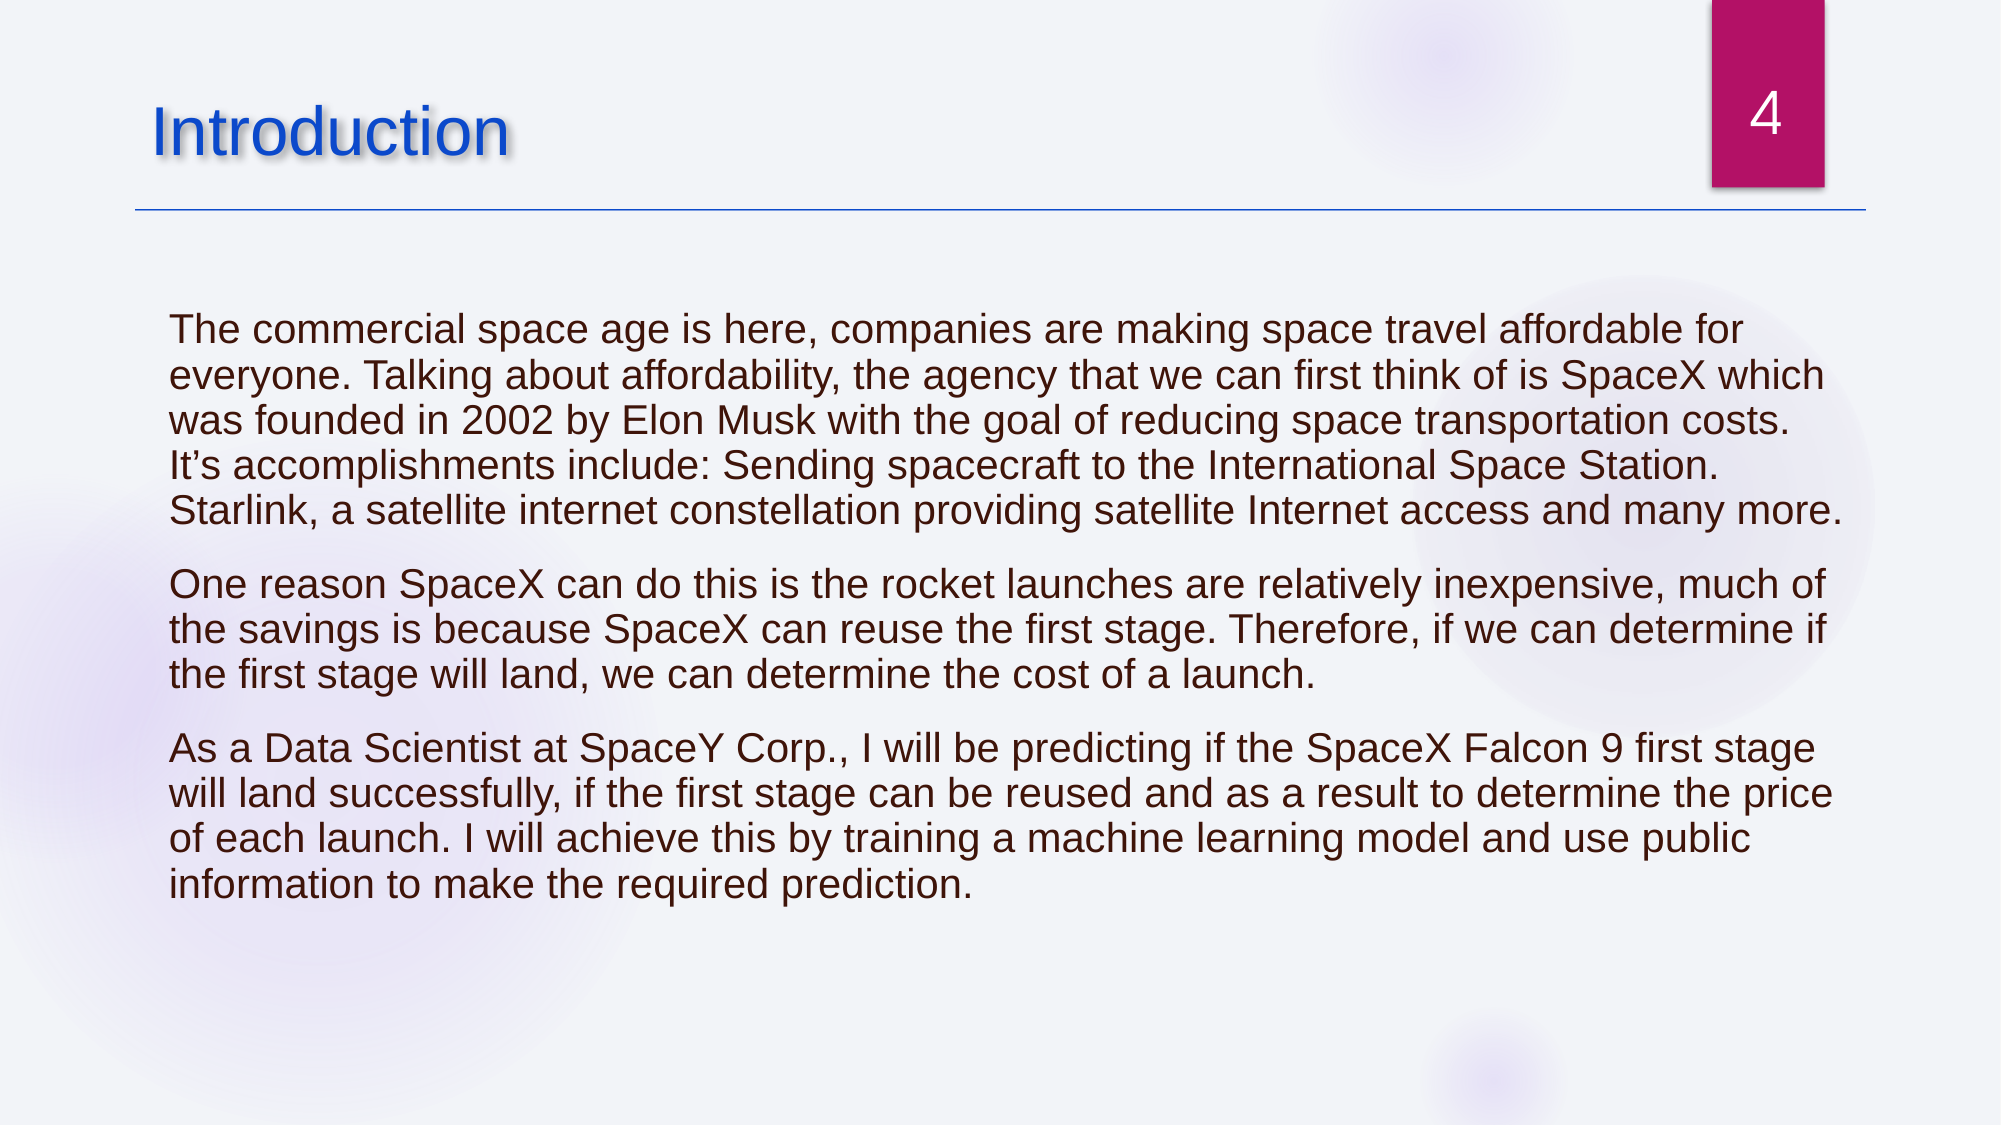

4
Introduction
The commercial space age is here, companies are making space travel affordable for everyone. Talking about affordability, the agency that we can first think of is SpaceX which was founded in 2002 by Elon Musk with the goal of reducing space transportation costs. It’s accomplishments include: Sending spacecraft to the International Space Station. Starlink, a satellite internet constellation providing satellite Internet access and many more.
One reason SpaceX can do this is the rocket launches are relatively inexpensive, much of the savings is because SpaceX can reuse the first stage. Therefore, if we can determine if the first stage will land, we can determine the cost of a launch.
As a Data Scientist at SpaceY Corp., I will be predicting if the SpaceX Falcon 9 first stage will land successfully, if the first stage can be reused and as a result to determine the price of each launch. I will achieve this by training a machine learning model and use public information to make the required prediction.